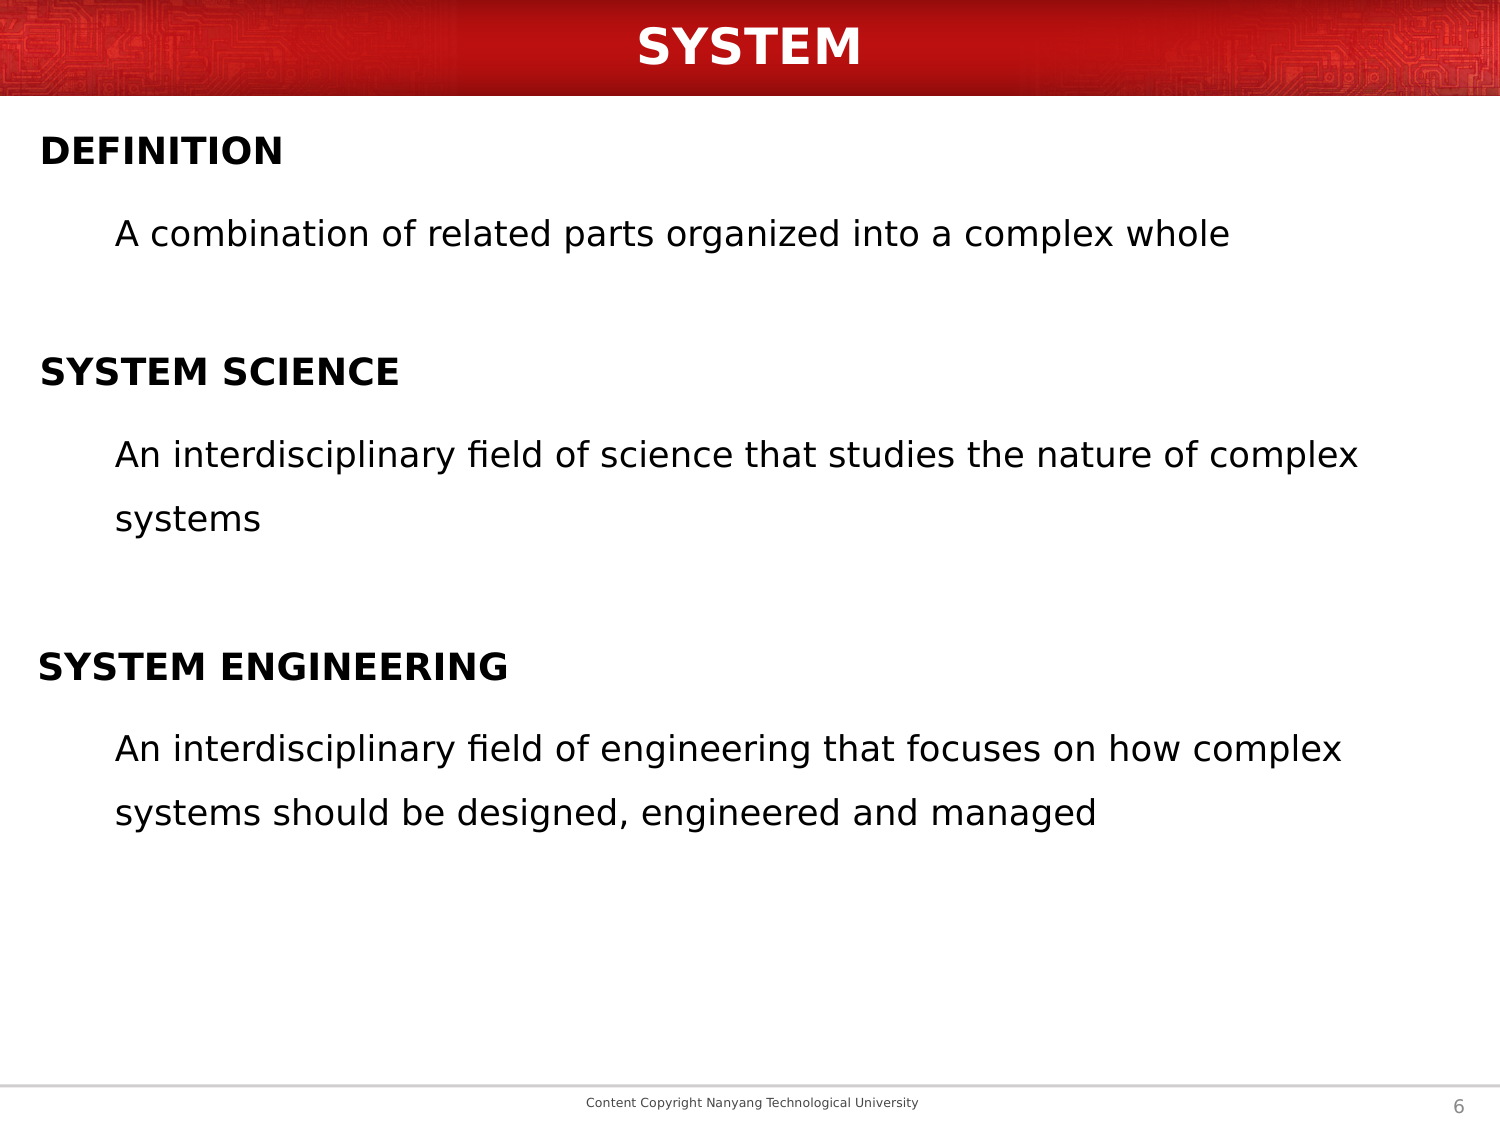

# SYSTEM
Definition
A combination of related parts organized into a complex whole

System science
An interdisciplinary field of science that studies the nature of complex systems

System engineering
An interdisciplinary field of engineering that focuses on how complex  systems should be designed, engineered and managed